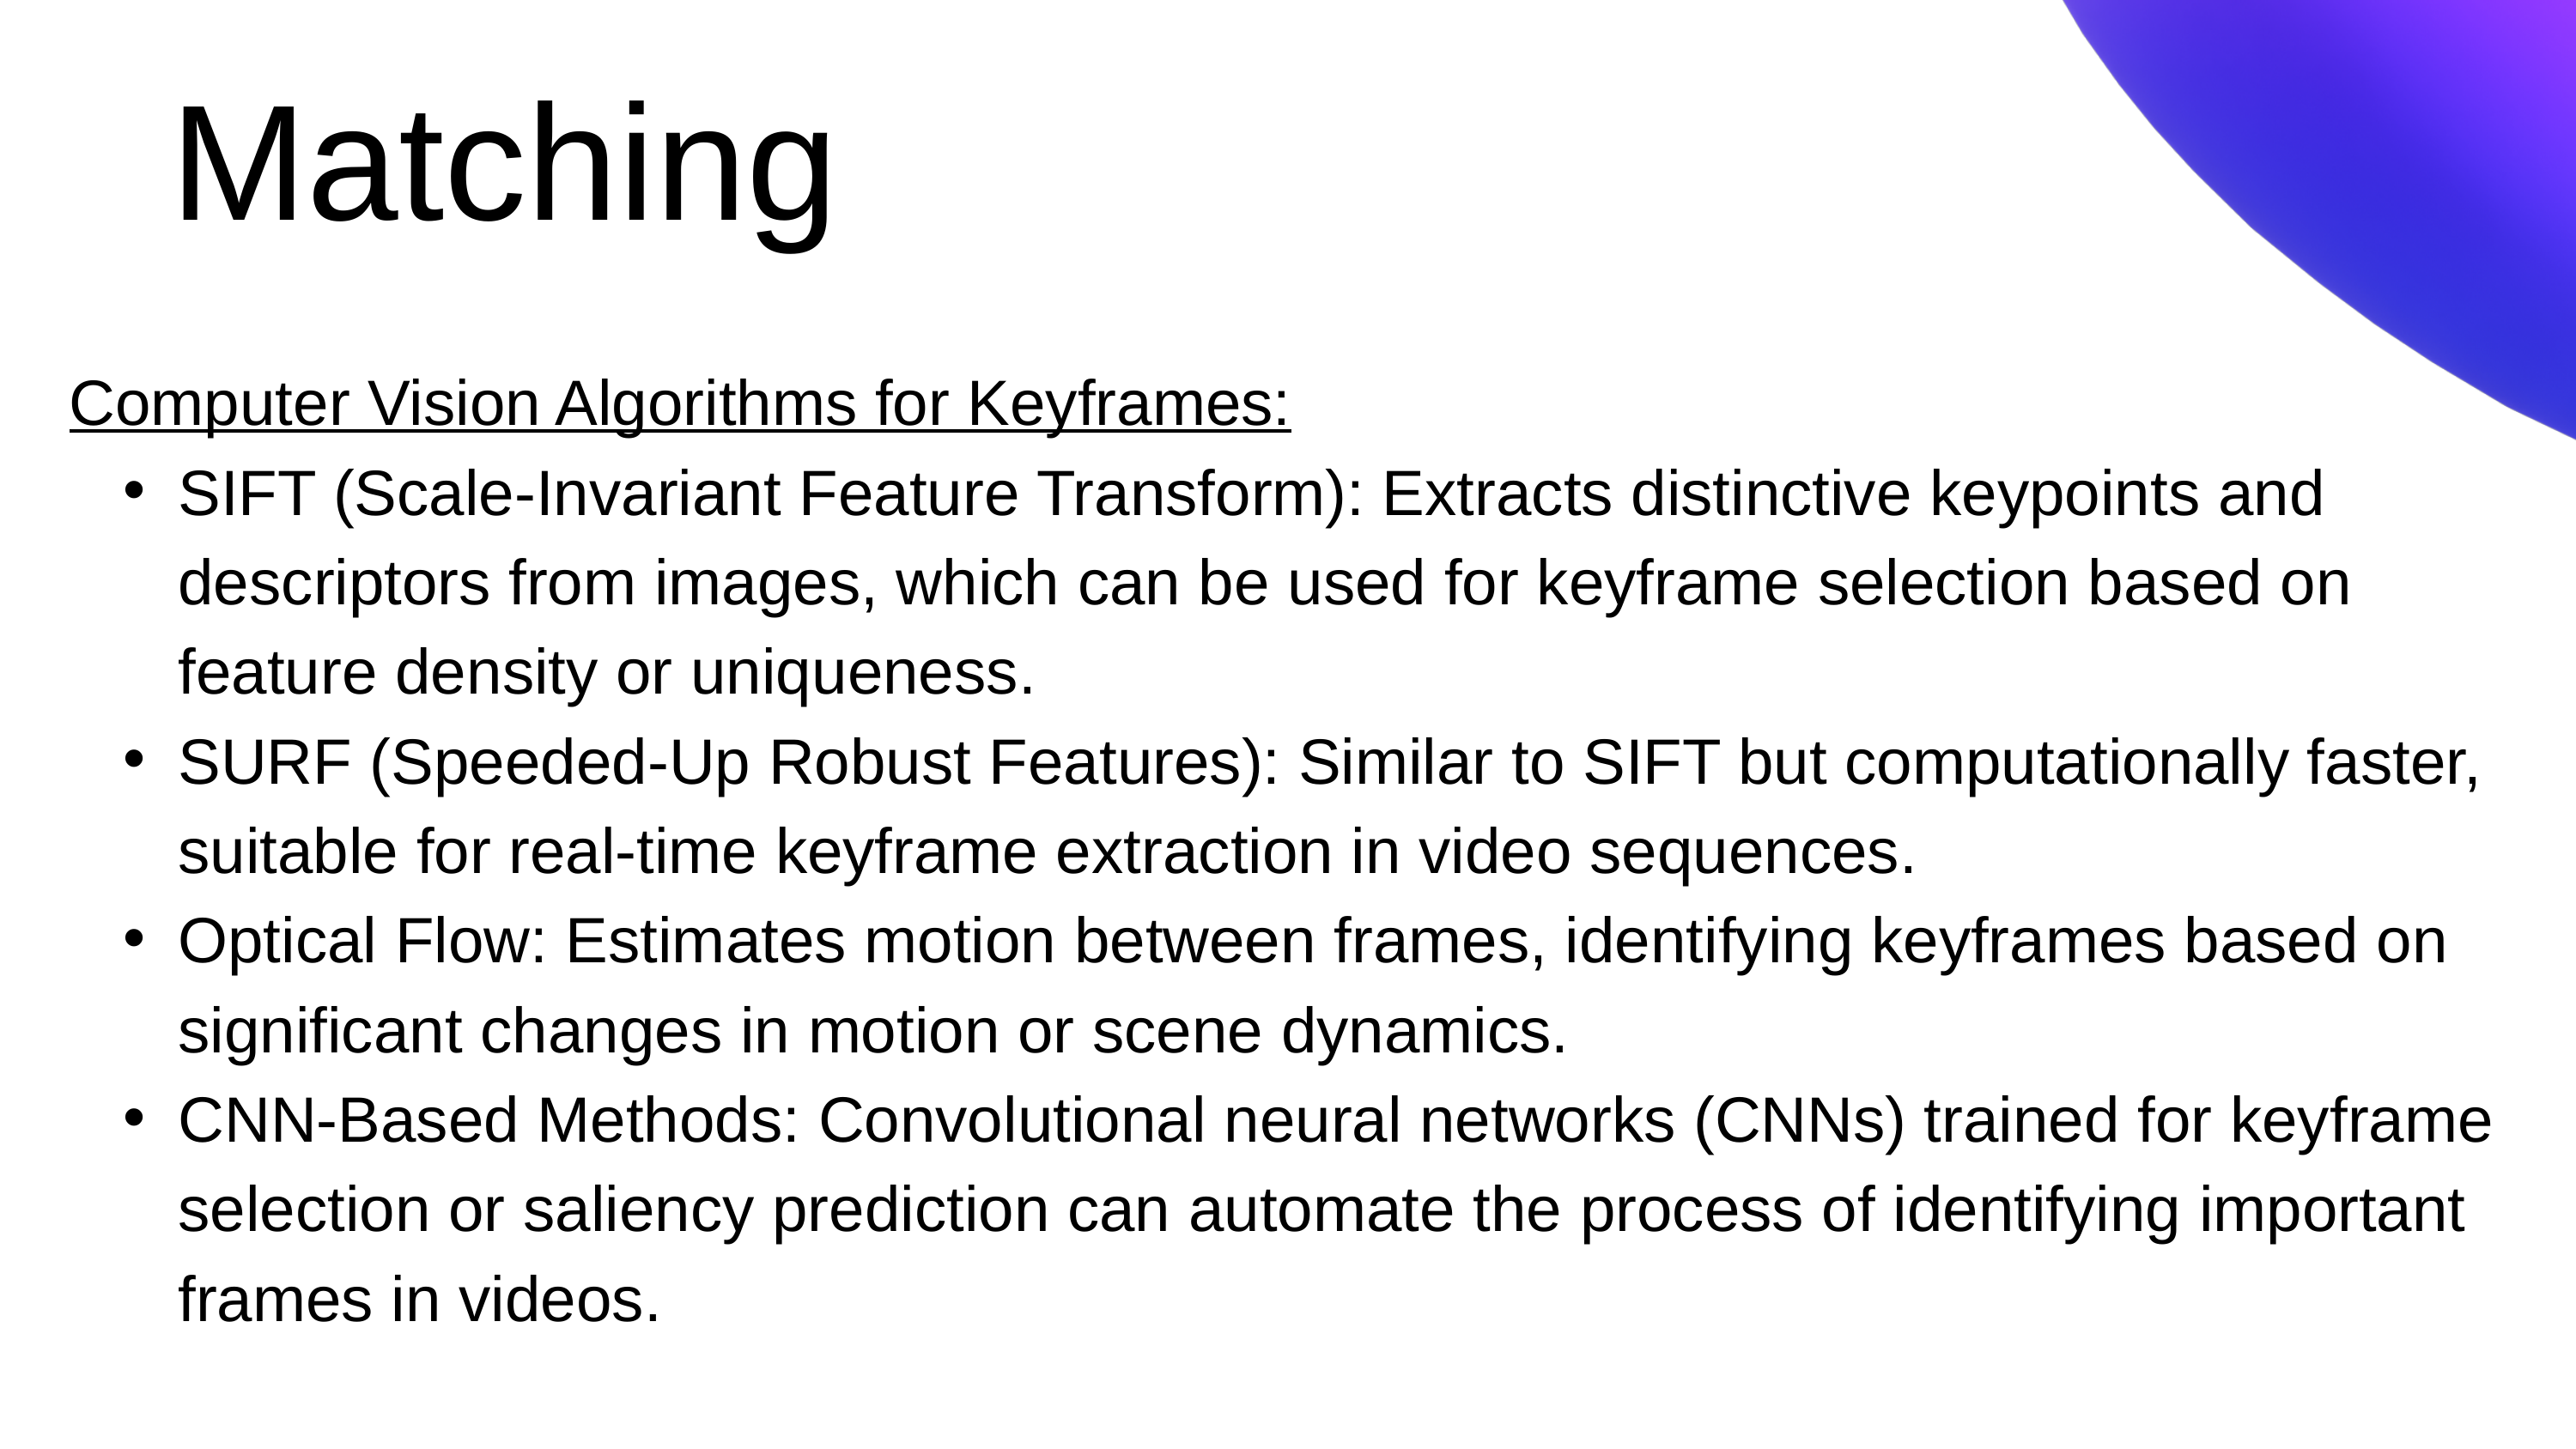

Matching
Computer Vision Algorithms for Keyframes:
SIFT (Scale-Invariant Feature Transform): Extracts distinctive keypoints and descriptors from images, which can be used for keyframe selection based on feature density or uniqueness.
SURF (Speeded-Up Robust Features): Similar to SIFT but computationally faster, suitable for real-time keyframe extraction in video sequences.
Optical Flow: Estimates motion between frames, identifying keyframes based on significant changes in motion or scene dynamics.
CNN-Based Methods: Convolutional neural networks (CNNs) trained for keyframe selection or saliency prediction can automate the process of identifying important frames in videos.